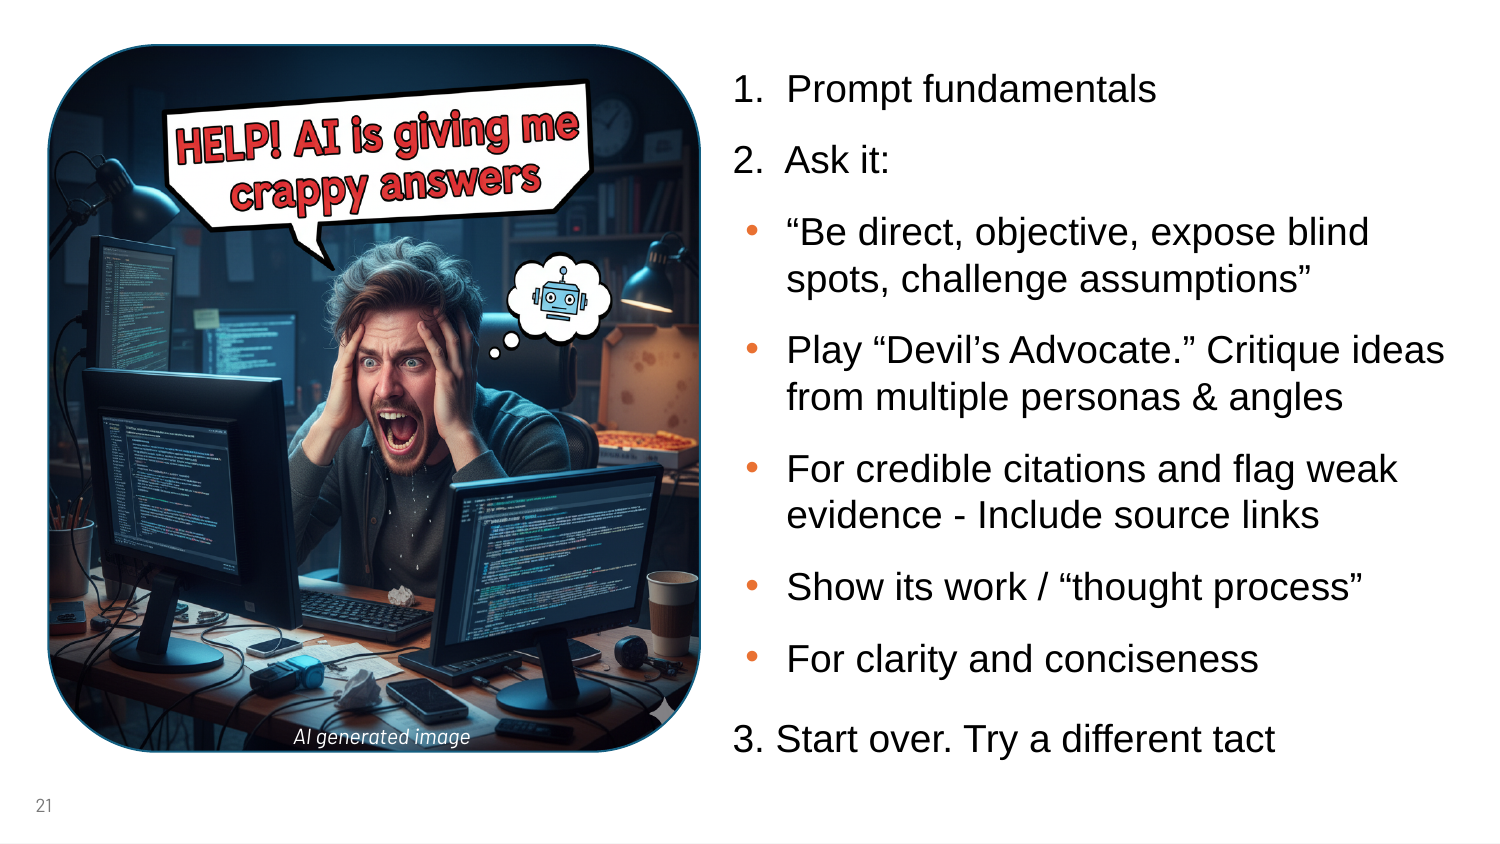

1.  Prompt fundamentals
2.  Ask it:
“Be direct, objective, expose blind spots, challenge assumptions”
Play “Devil’s Advocate.” Critique ideas from multiple personas & angles
For credible citations and flag weak evidence - Include source links
Show its work / “thought process”
For clarity and conciseness
3. Start over. Try a different tact
AI generated image
21